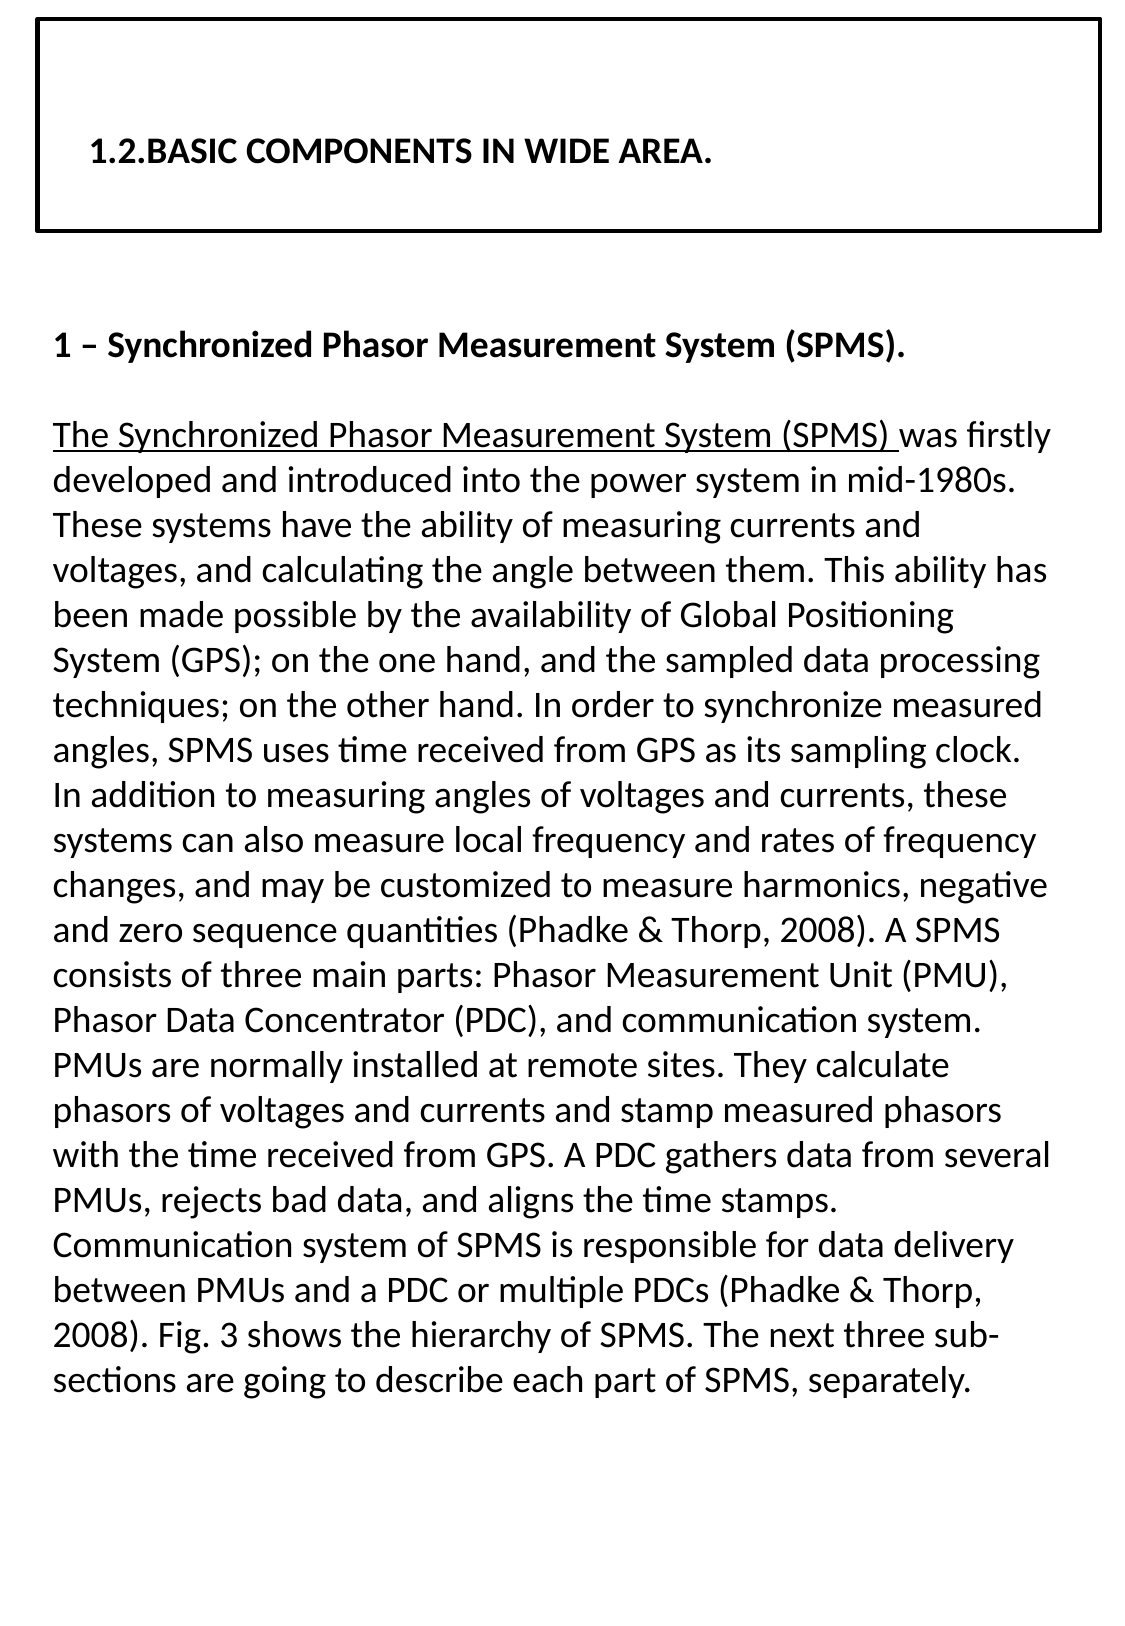

# 1.2.BASIC COMPONENTS IN WIDE AREA.
1 – Synchronized Phasor Measurement System (SPMS).

The Synchronized Phasor Measurement System (SPMS) was firstly developed and introduced into the power system in mid-1980s. These systems have the ability of measuring currents and voltages, and calculating the angle between them. This ability has been made possible by the availability of Global Positioning System (GPS); on the one hand, and the sampled data processing techniques; on the other hand. In order to synchronize measured angles, SPMS uses time received from GPS as its sampling clock. In addition to measuring angles of voltages and currents, these systems can also measure local frequency and rates of frequency changes, and may be customized to measure harmonics, negative and zero sequence quantities (Phadke & Thorp, 2008). A SPMS consists of three main parts: Phasor Measurement Unit (PMU), Phasor Data Concentrator (PDC), and communication system. PMUs are normally installed at remote sites. They calculate phasors of voltages and currents and stamp measured phasors with the time received from GPS. A PDC gathers data from several PMUs, rejects bad data, and aligns the time stamps. Communication system of SPMS is responsible for data delivery between PMUs and a PDC or multiple PDCs (Phadke & Thorp, 2008). Fig. 3 shows the hierarchy of SPMS. The next three sub-sections are going to describe each part of SPMS, separately.